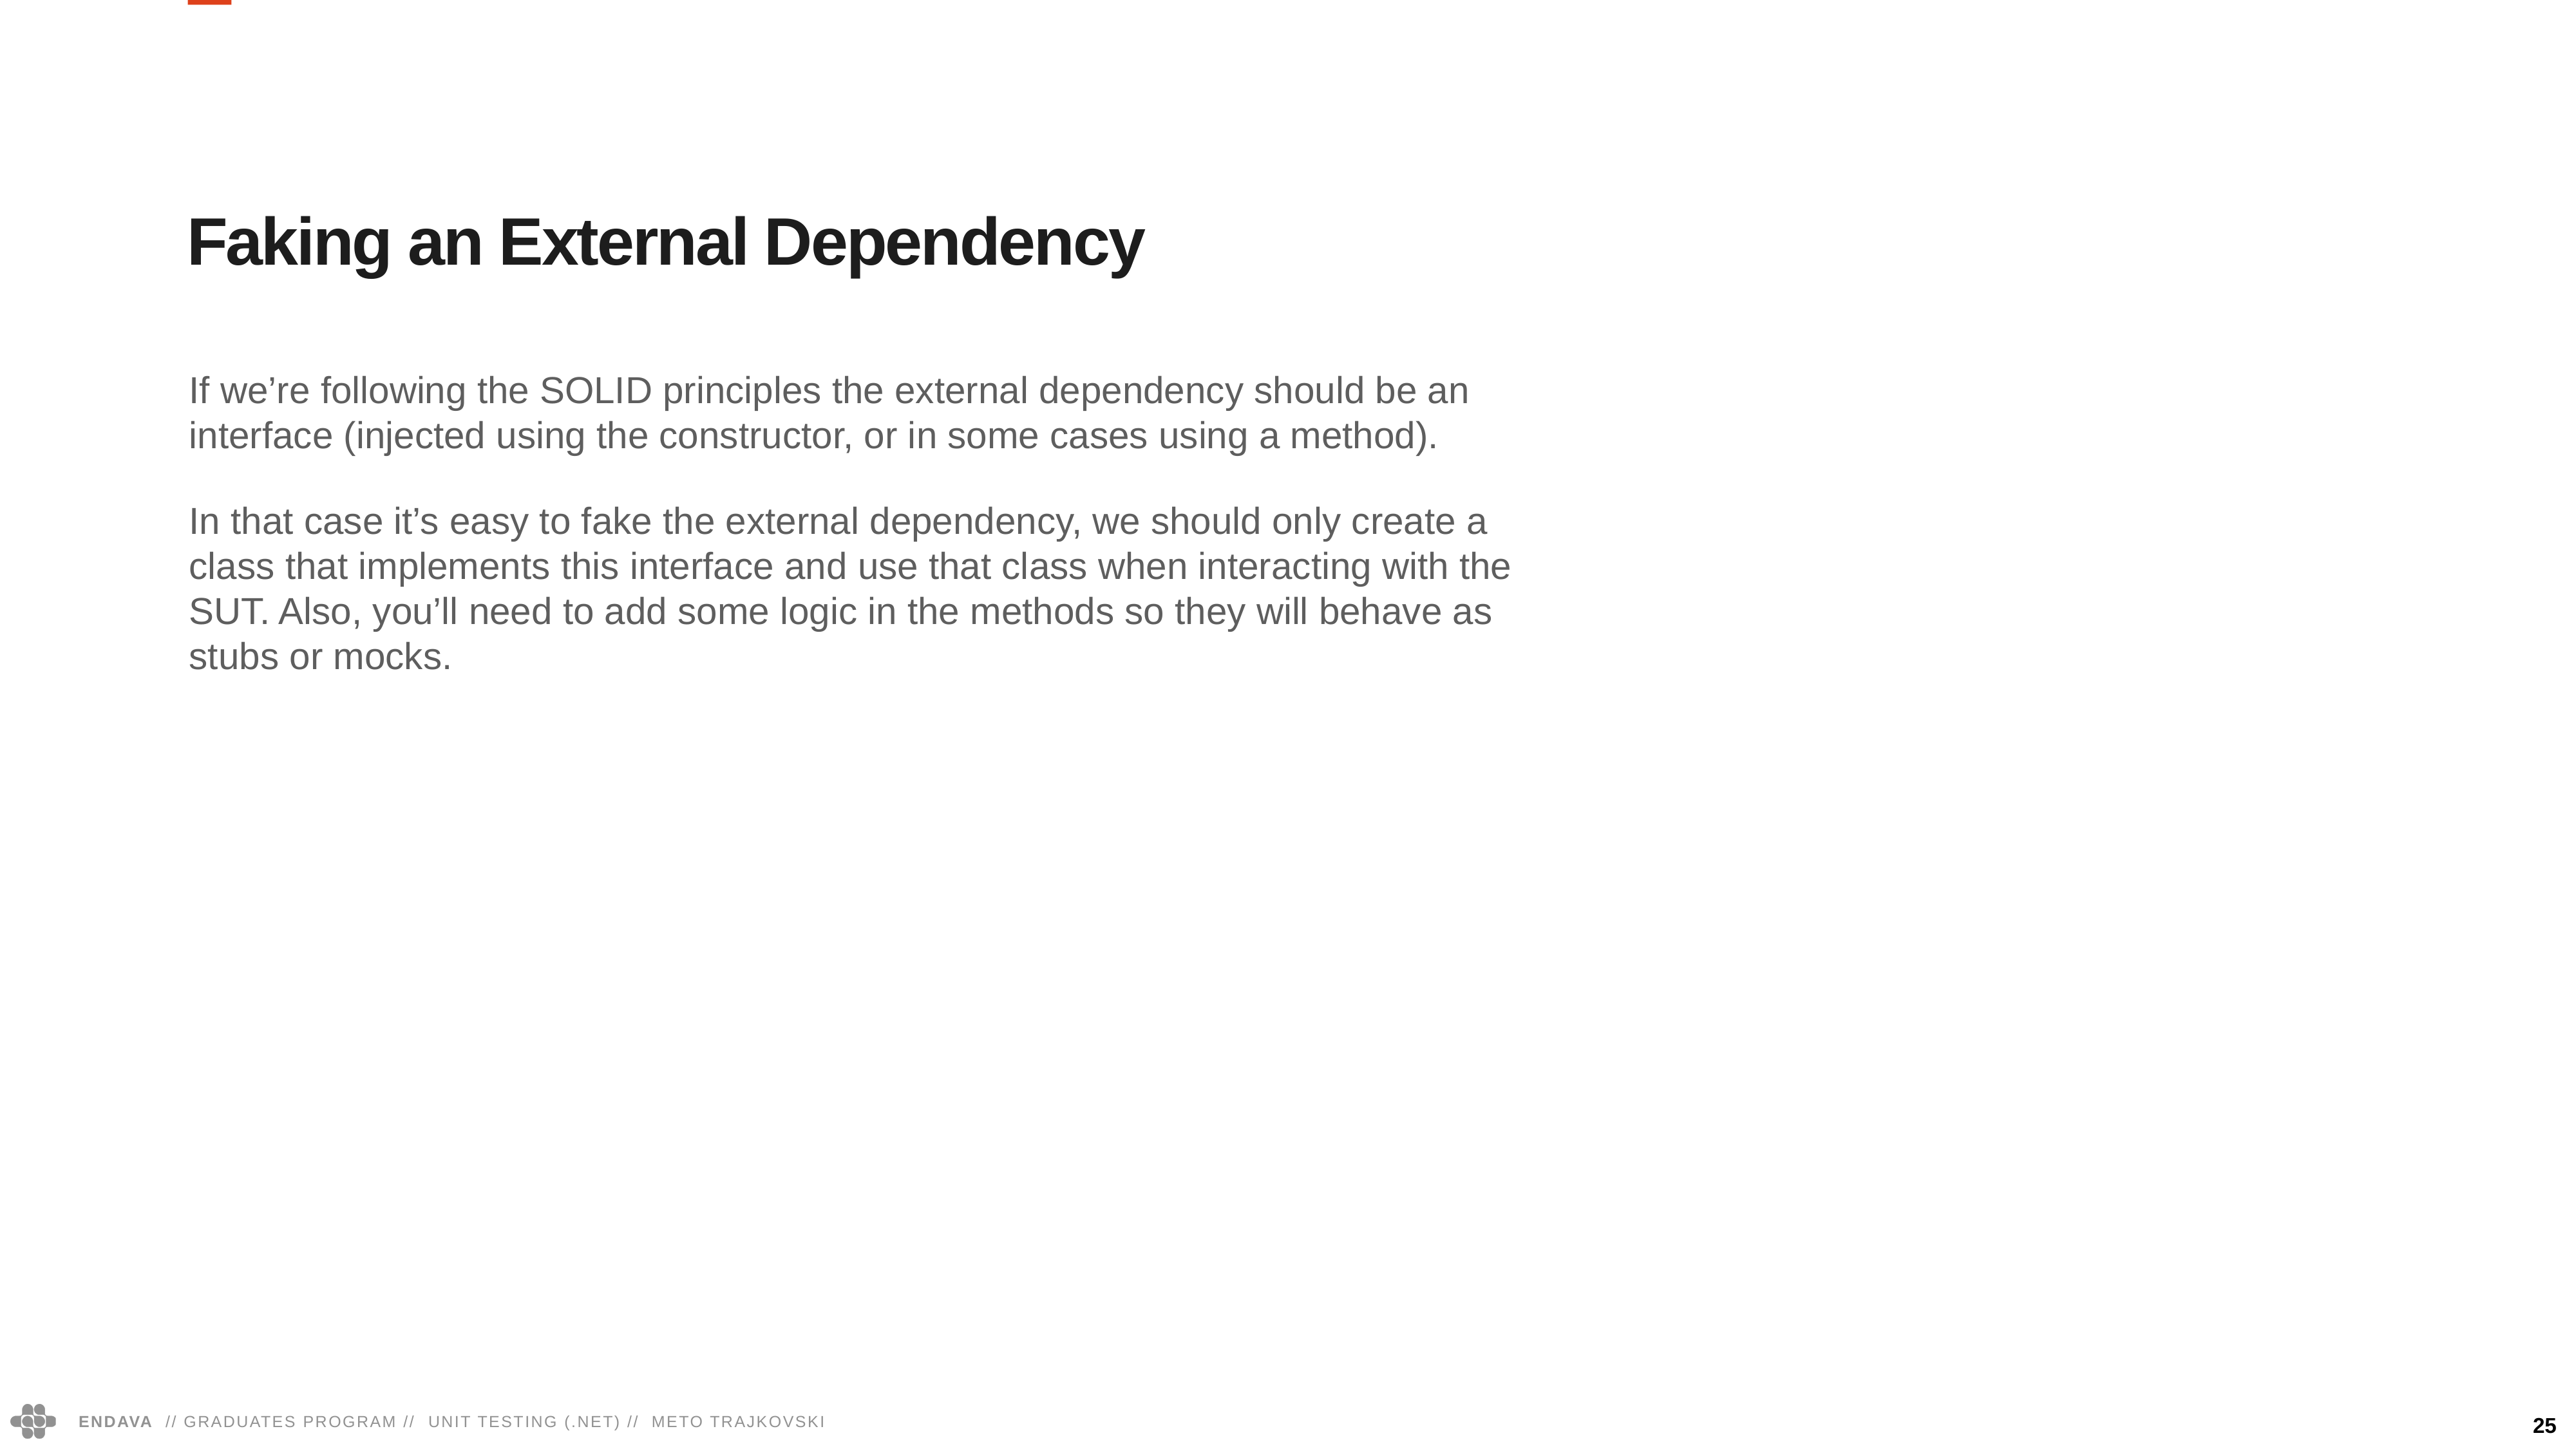

Faking an External Dependency
If we’re following the SOLID principles the external dependency should be an interface (injected using the constructor, or in some cases using a method).
In that case it’s easy to fake the external dependency, we should only create a class that implements this interface and use that class when interacting with the SUT. Also, you’ll need to add some logic in the methods so they will behave as stubs or mocks.
25